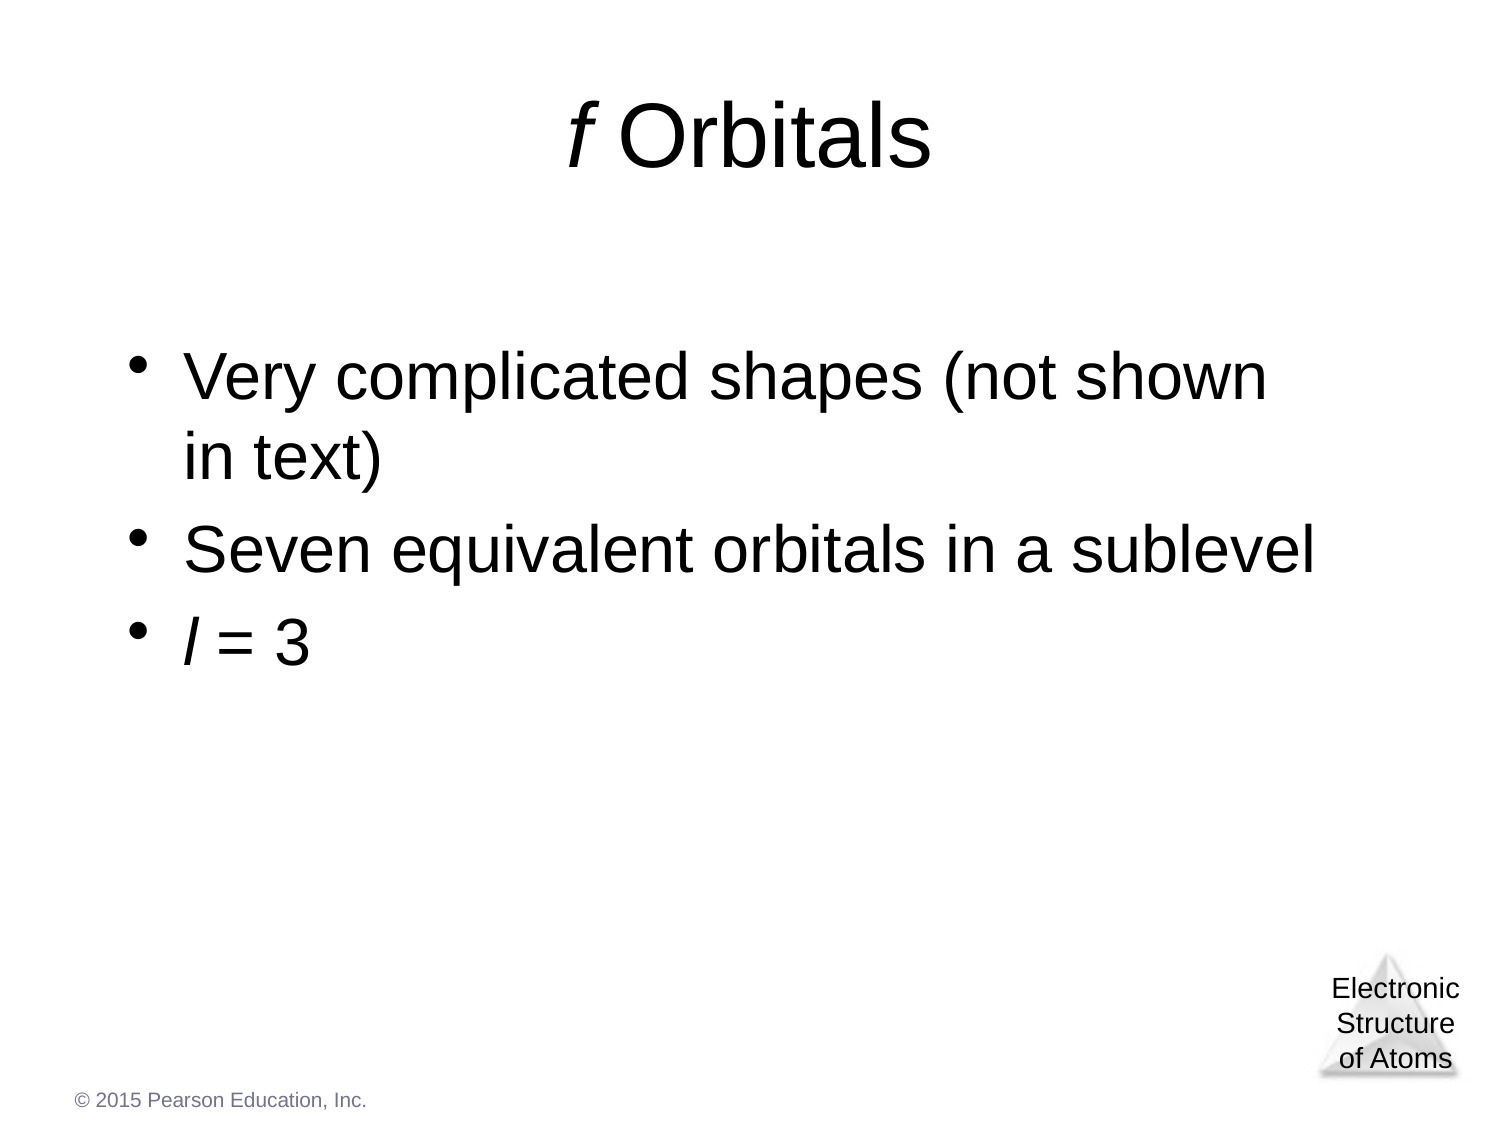

# f Orbitals
Very complicated shapes (not shown
in text)
Seven equivalent orbitals in a sublevel
l = 3